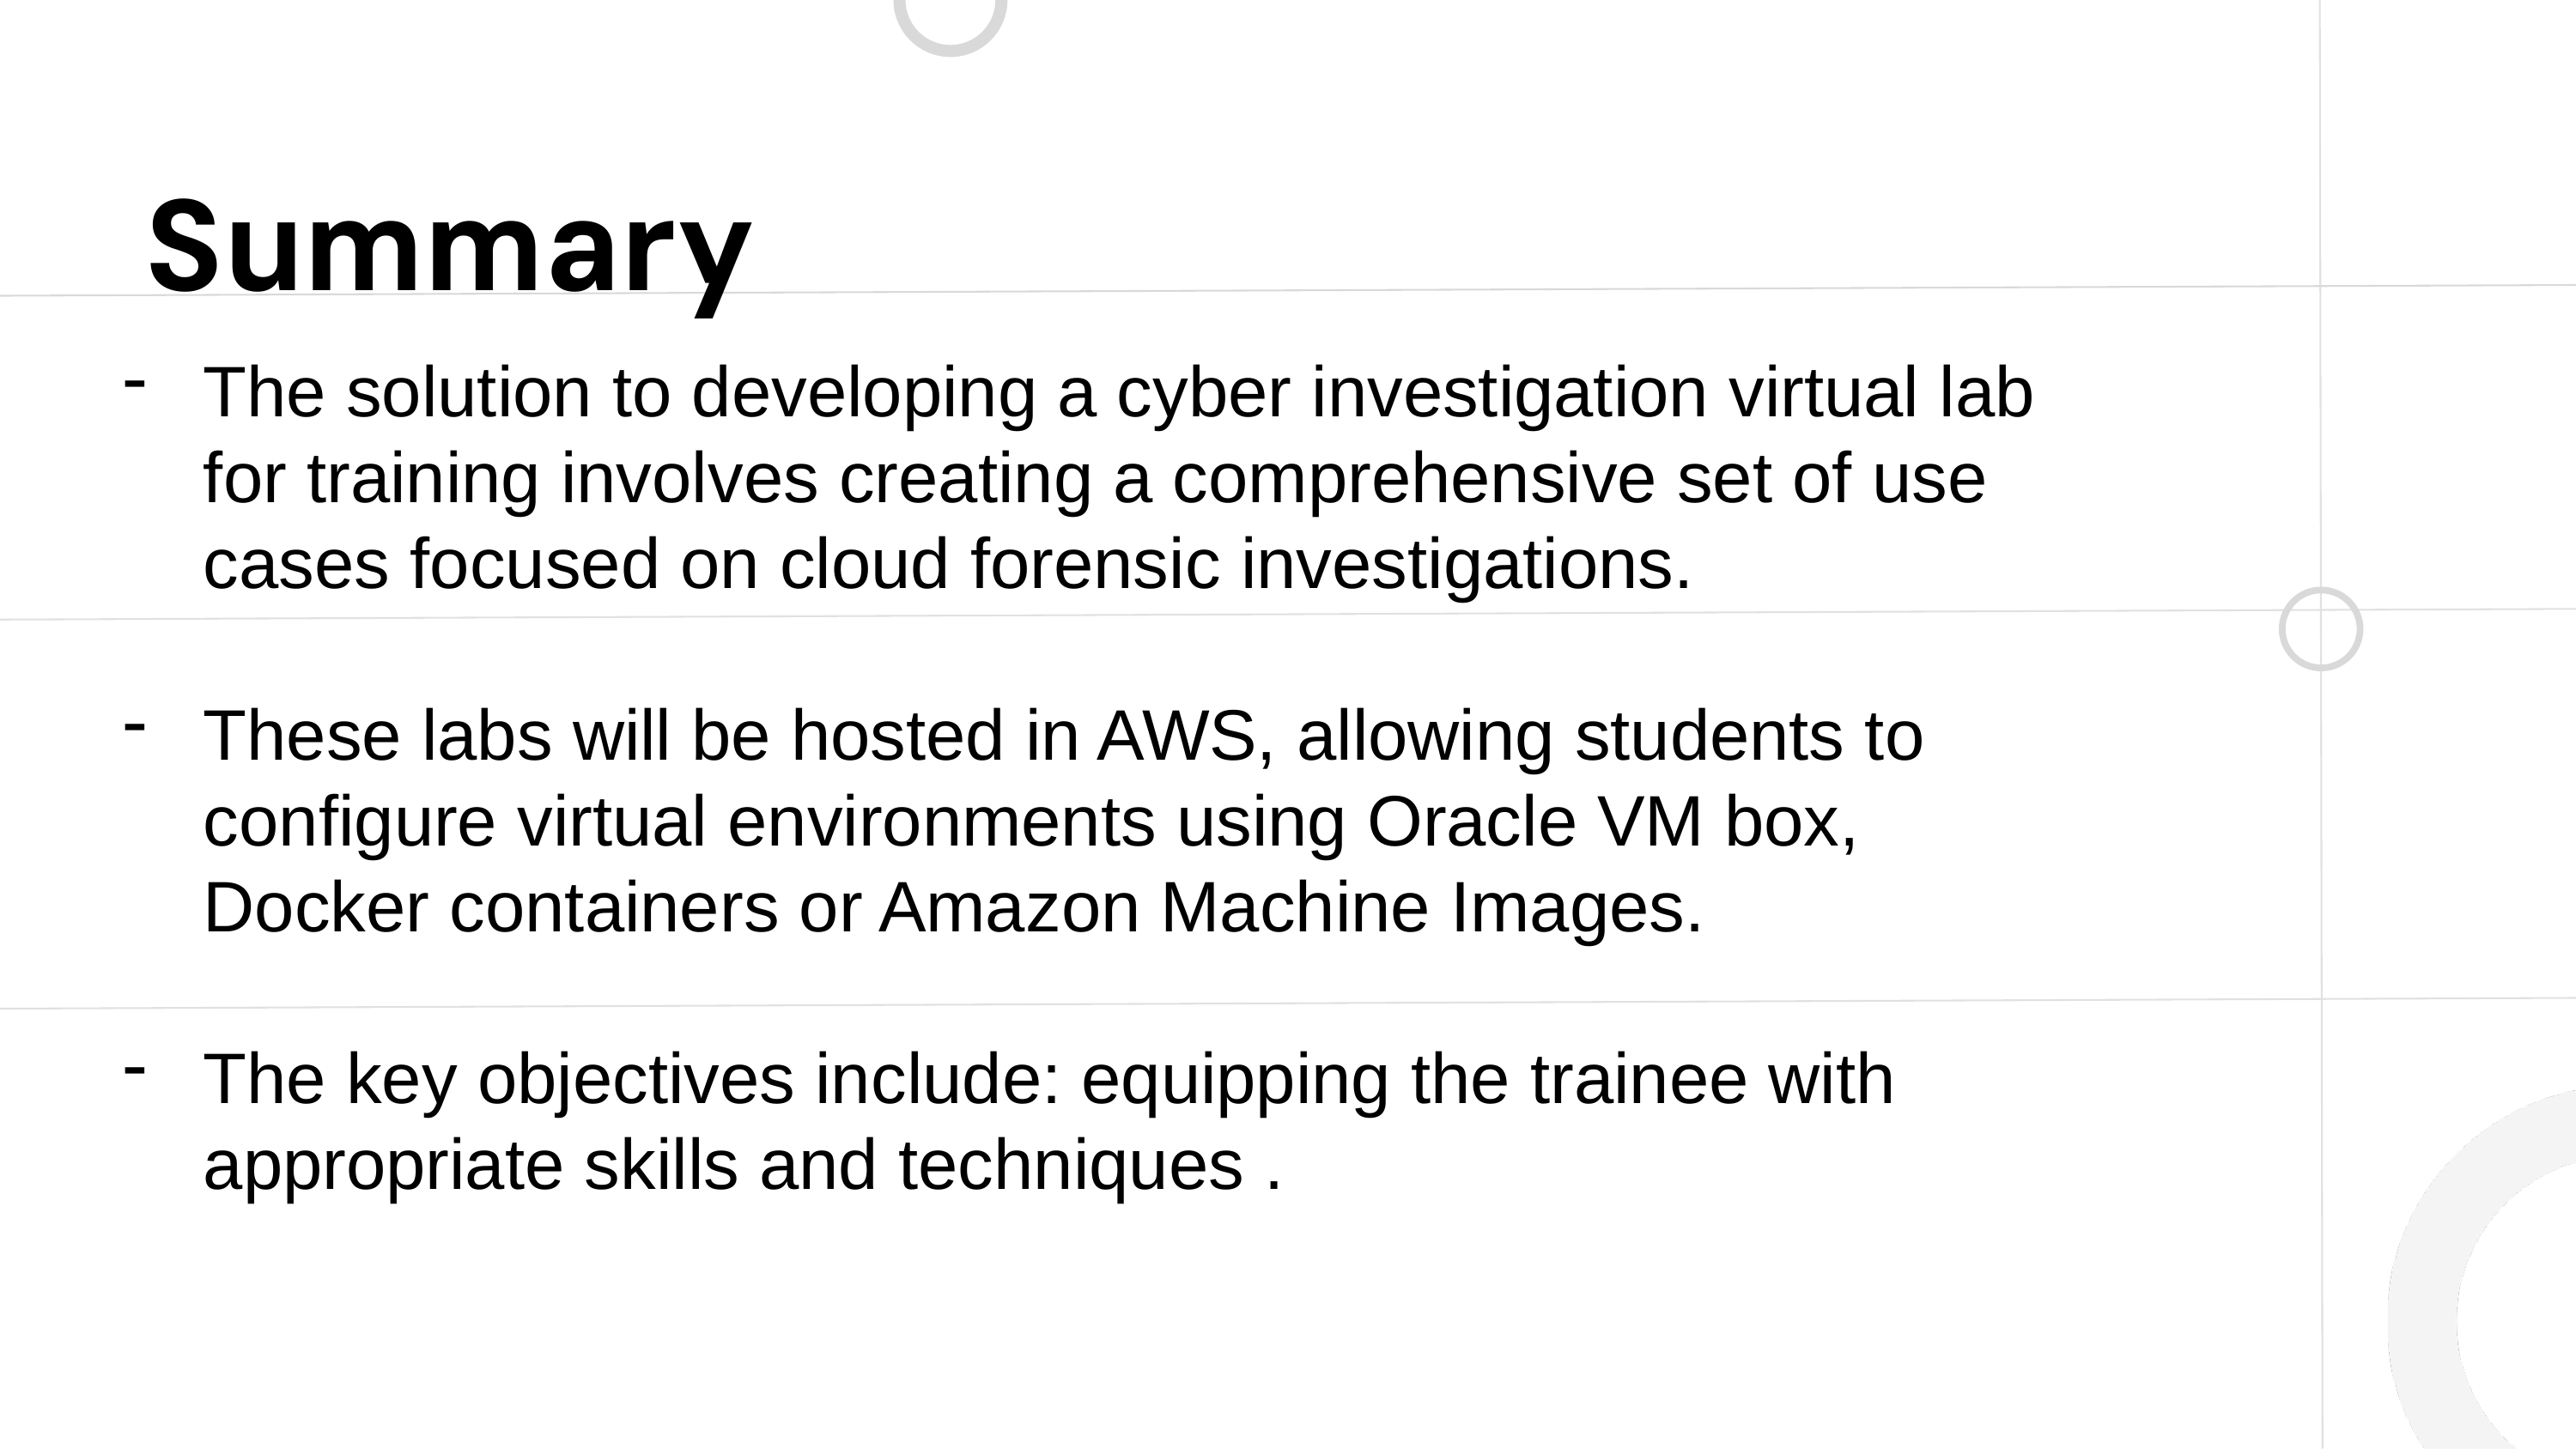

Summary
The solution to developing a cyber investigation virtual lab for training involves creating a comprehensive set of use cases focused on cloud forensic investigations.

These labs will be hosted in AWS, allowing students to configure virtual environments using Oracle VM box, Docker containers or Amazon Machine Images.

The key objectives include: equipping the trainee with appropriate skills and techniques .